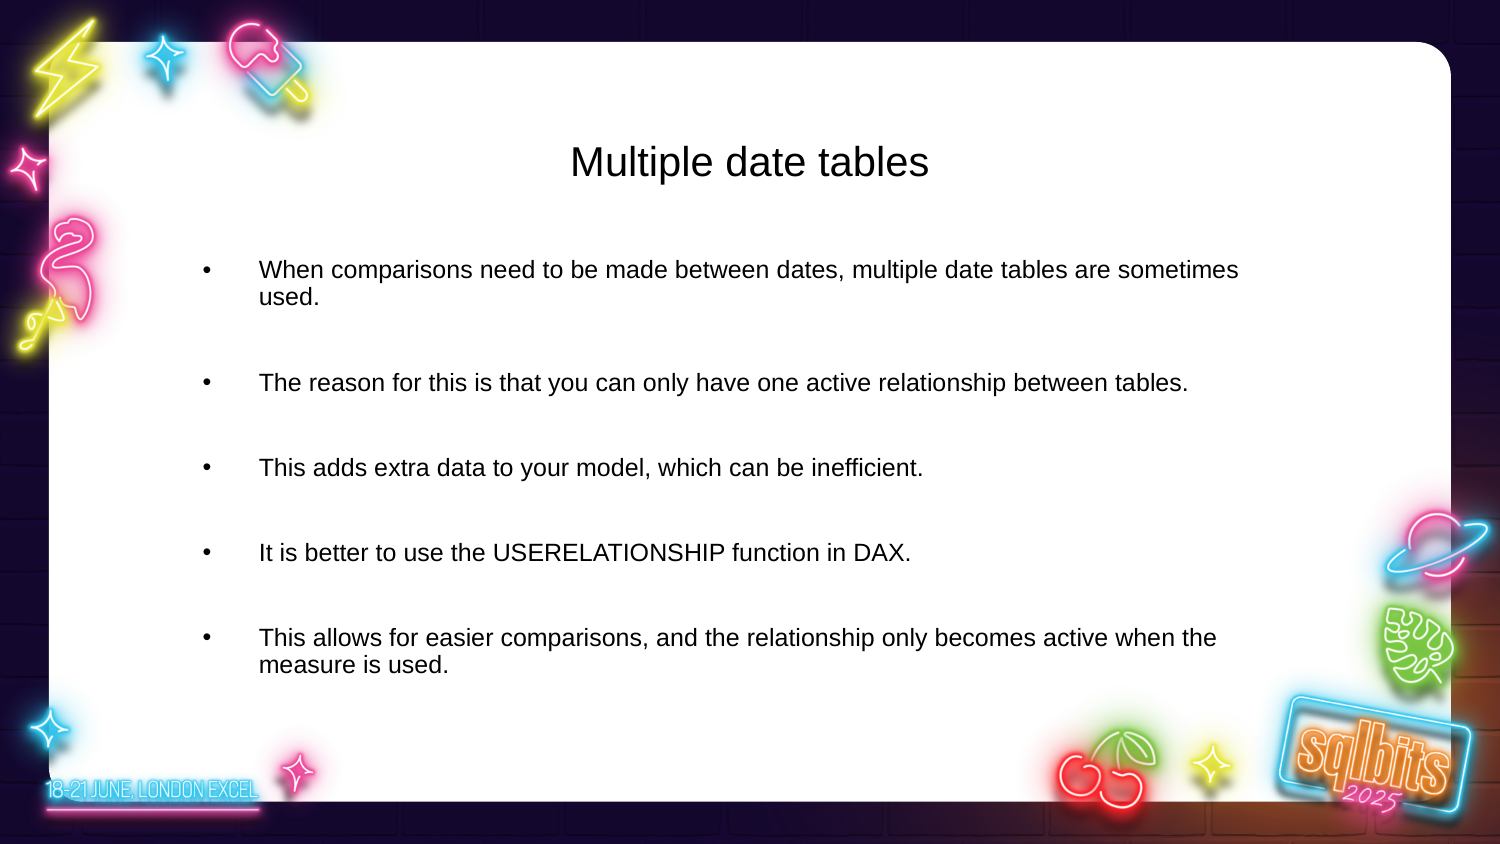

# Multiple date tables
When comparisons need to be made between dates, multiple date tables are sometimes used.

The reason for this is that you can only have one active relationship between tables.

This adds extra data to your model, which can be inefficient.

It is better to use the USERELATIONSHIP function in DAX.

This allows for easier comparisons, and the relationship only becomes active when the measure is used.